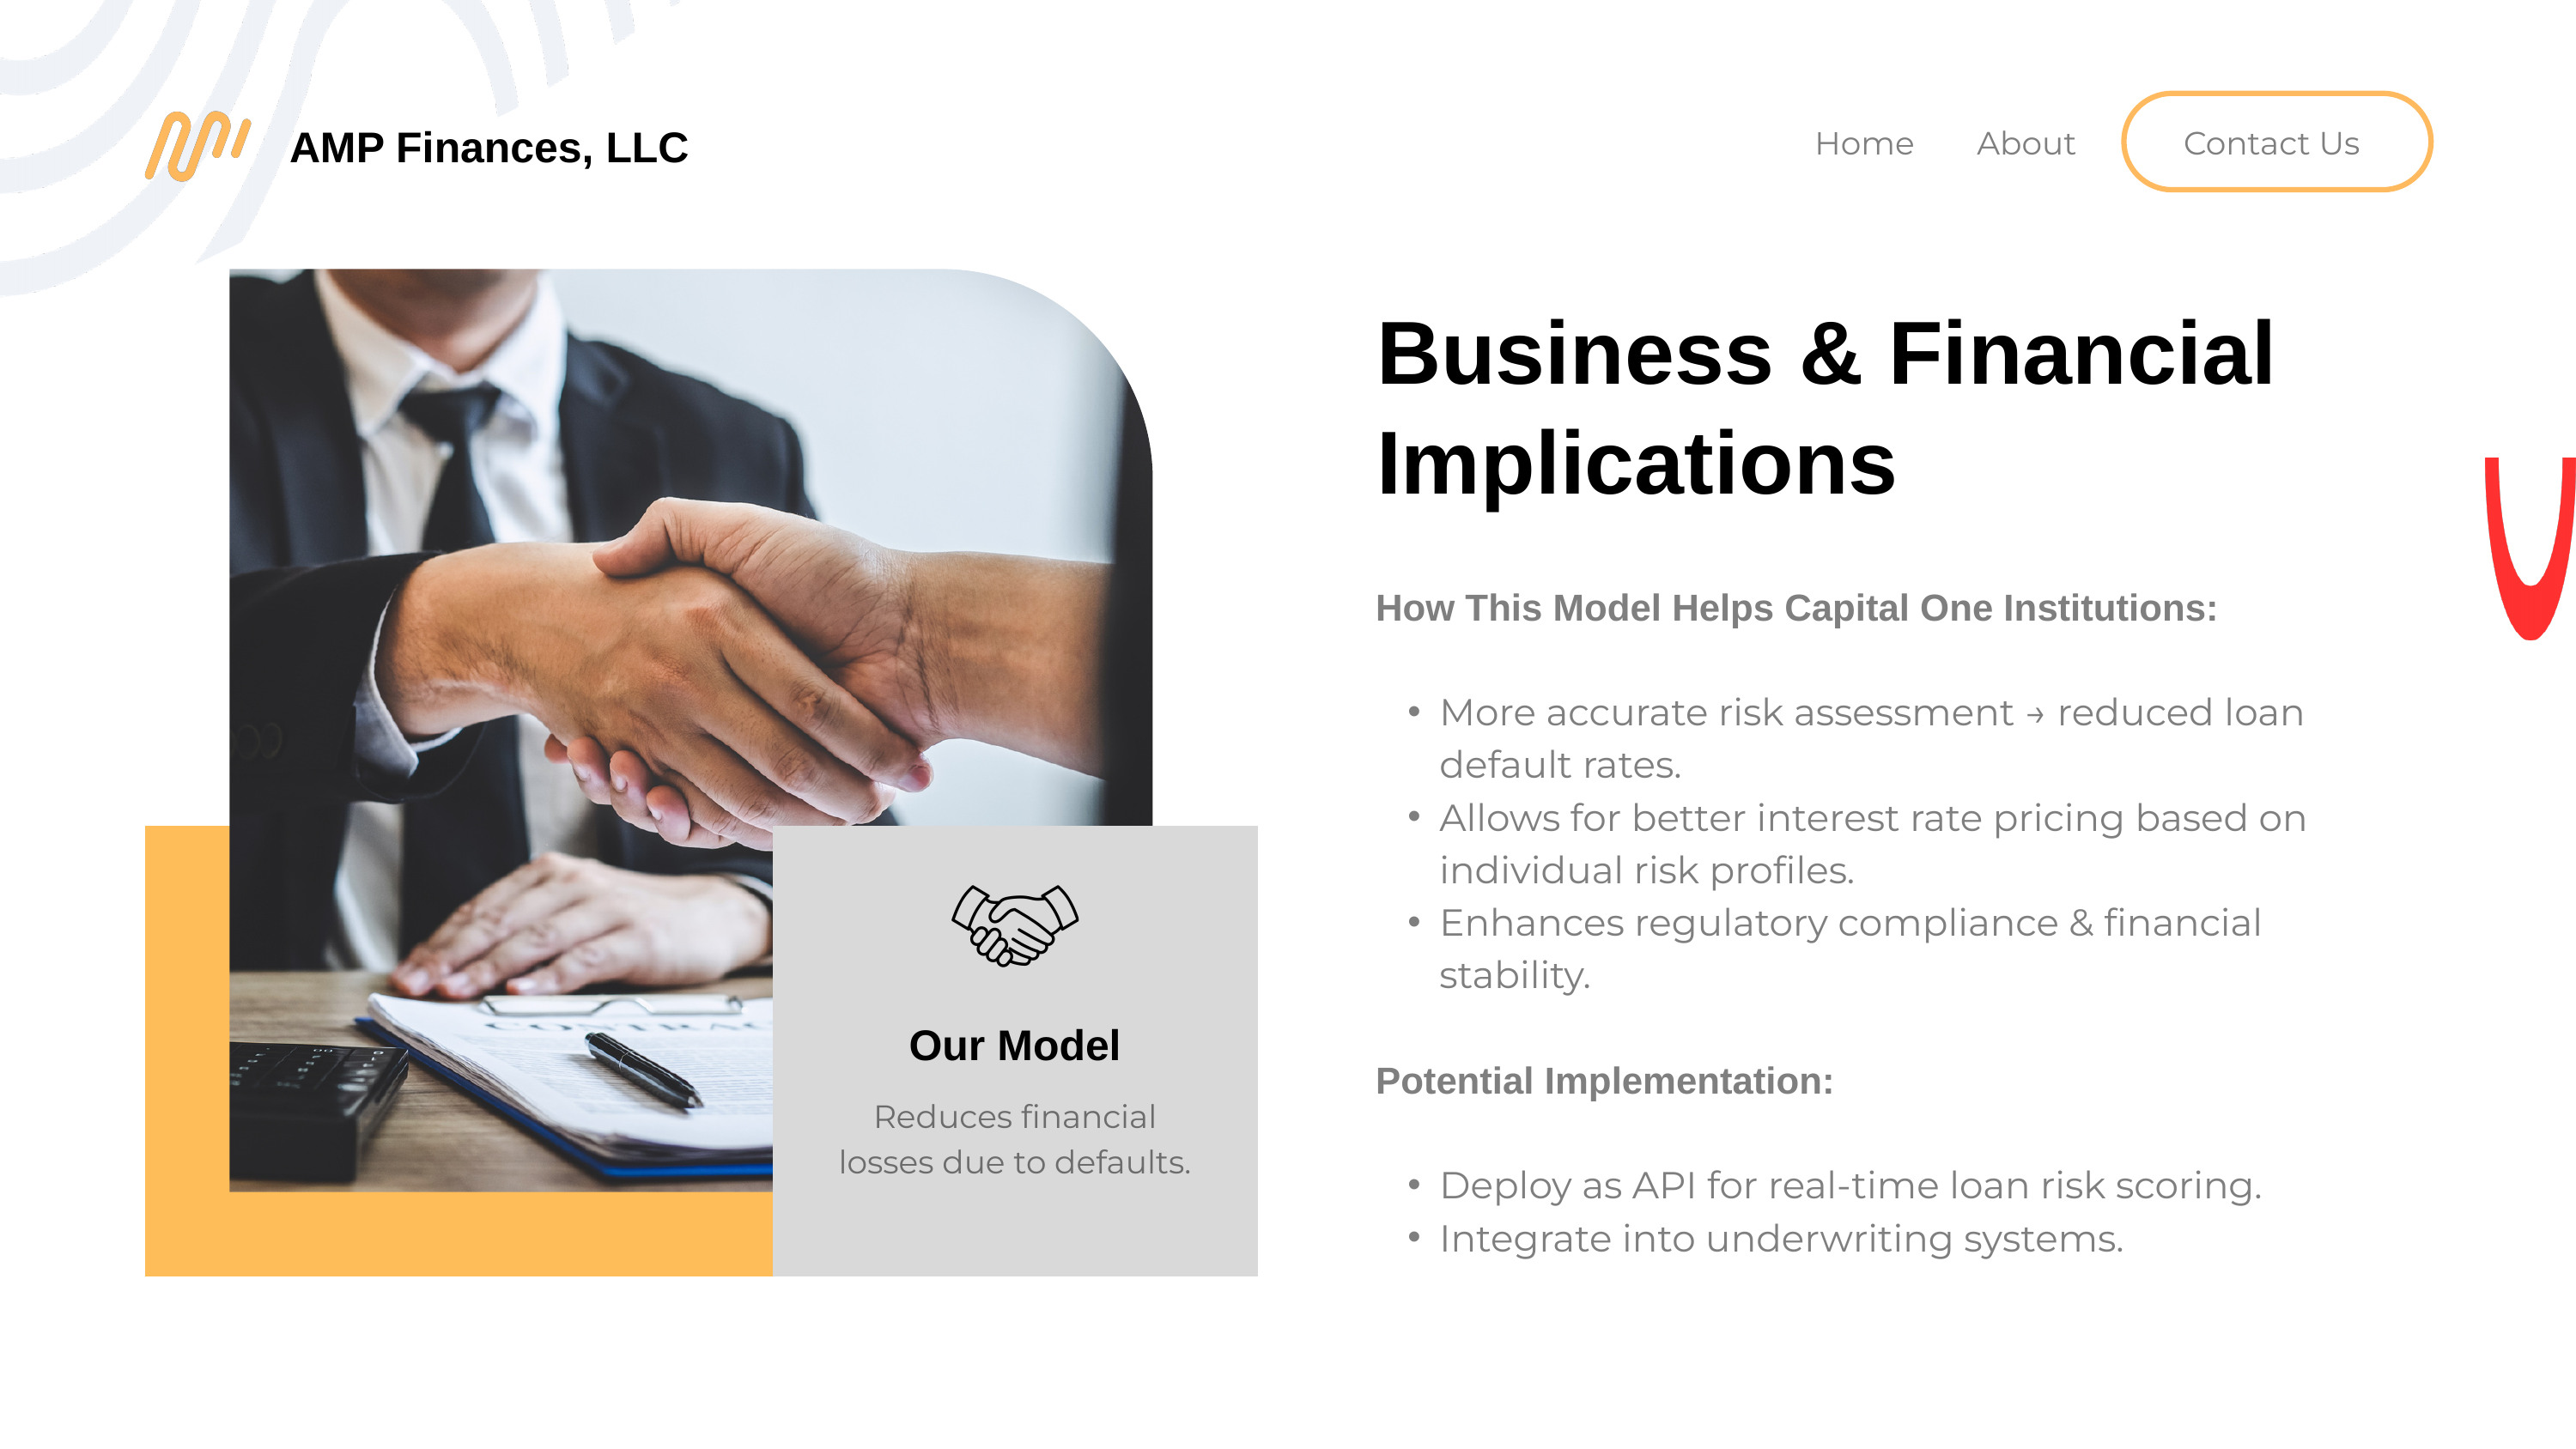

AMP Finances, LLC
Home
About
Contact Us

Business & Financial Implications

How This Model Helps Capital One Institutions:

More accurate risk assessment → reduced loan default rates.
Allows for better interest rate pricing based on individual risk profiles.
Enhances regulatory compliance & financial stability.

Potential Implementation:

Deploy as API for real-time loan risk scoring.
Integrate into underwriting systems.

Our Model
Reduces financial losses due to defaults.